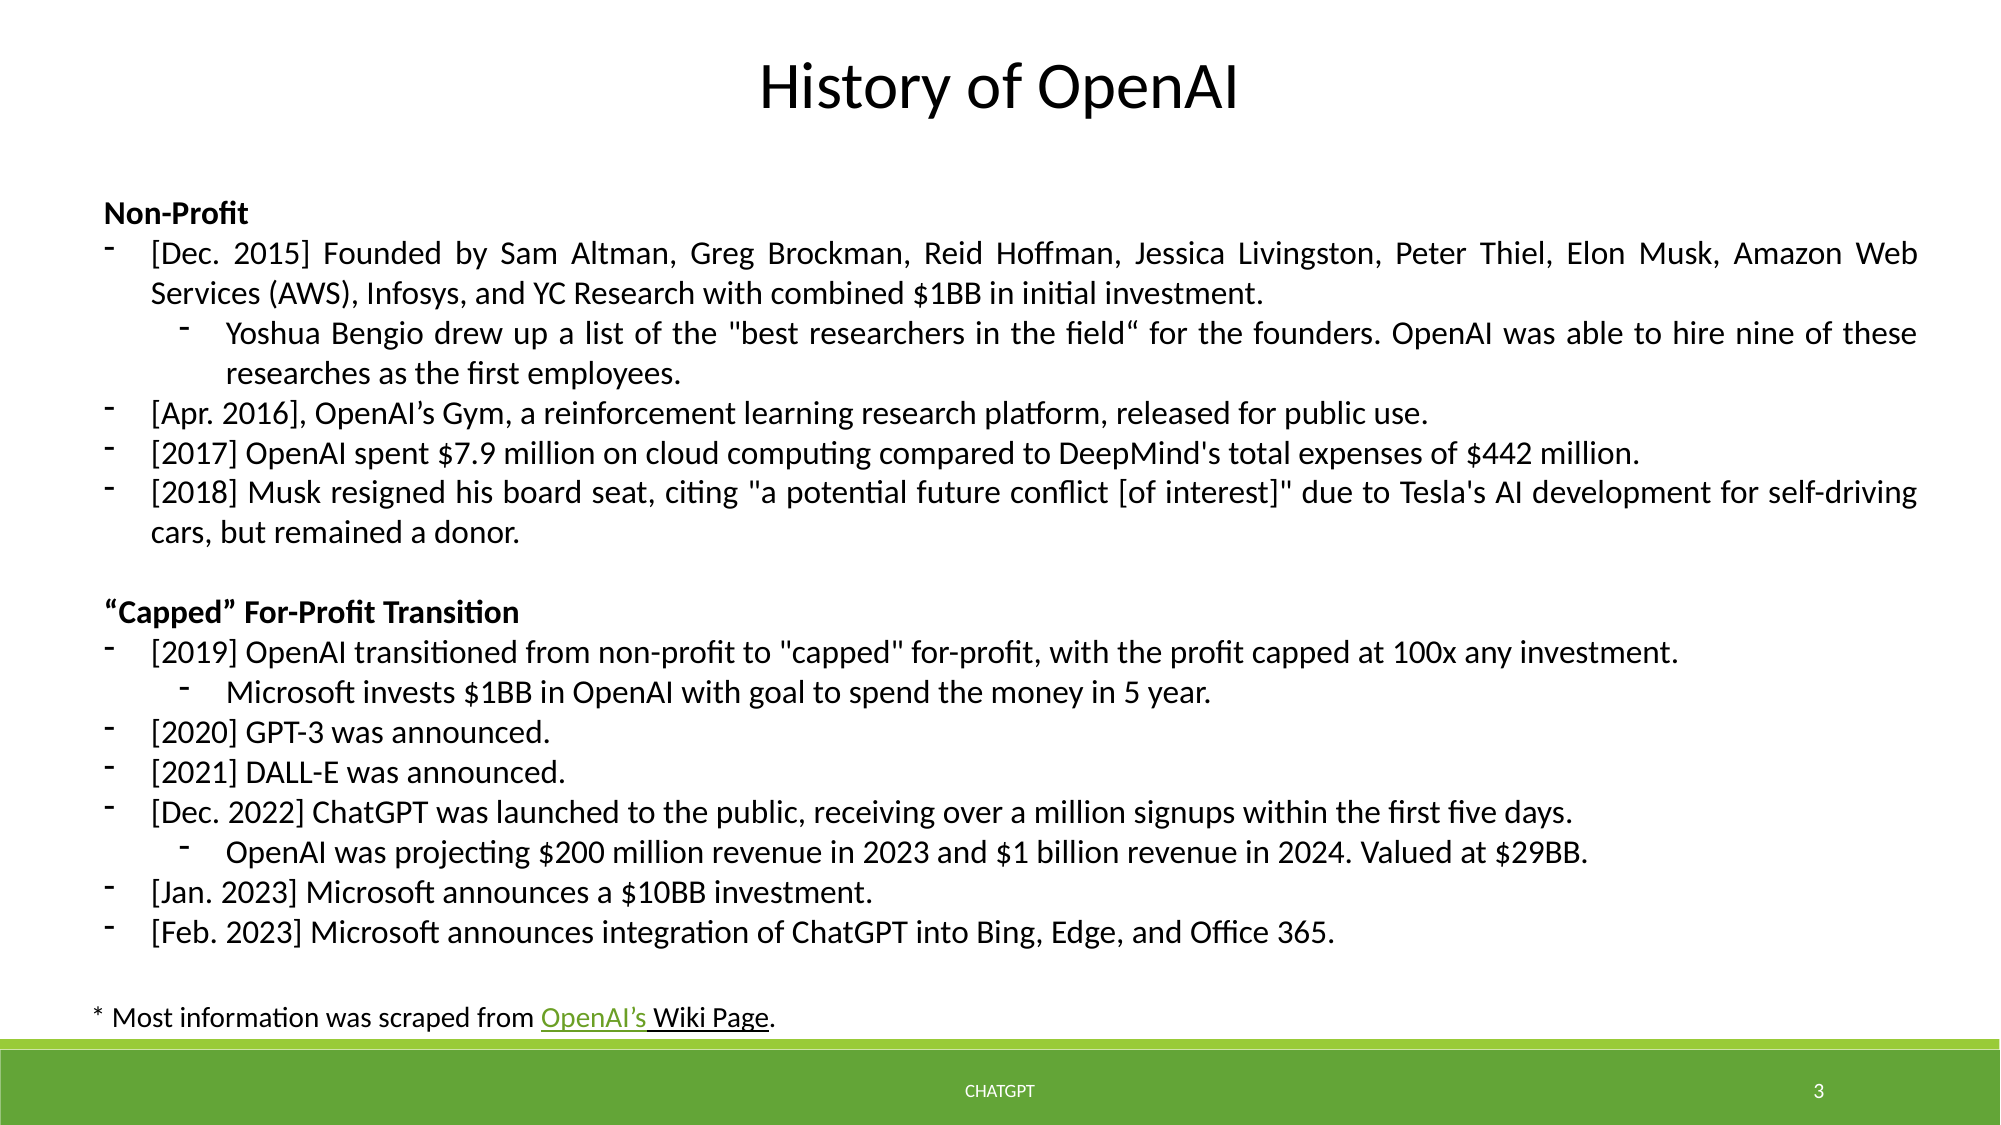

History of OpenAI
Non-Profit
[Dec. 2015] Founded by Sam Altman, Greg Brockman, Reid Hoffman, Jessica Livingston, Peter Thiel, Elon Musk, Amazon Web Services (AWS), Infosys, and YC Research with combined $1BB in initial investment.
Yoshua Bengio drew up a list of the "best researchers in the field“ for the founders. OpenAI was able to hire nine of these researches as the first employees.
[Apr. 2016], OpenAI’s Gym, a reinforcement learning research platform, released for public use.
[2017] OpenAI spent $7.9 million on cloud computing compared to DeepMind's total expenses of $442 million.
[2018] Musk resigned his board seat, citing "a potential future conflict [of interest]" due to Tesla's AI development for self-driving cars, but remained a donor.

“Capped” For-Profit Transition
[2019] OpenAI transitioned from non-profit to "capped" for-profit, with the profit capped at 100x any investment.
Microsoft invests $1BB in OpenAI with goal to spend the money in 5 year.
[2020] GPT-3 was announced.
[2021] DALL-E was announced.
[Dec. 2022] ChatGPT was launched to the public, receiving over a million signups within the first five days.
OpenAI was projecting $200 million revenue in 2023 and $1 billion revenue in 2024. Valued at $29BB.
[Jan. 2023] Microsoft announces a $10BB investment.
[Feb. 2023] Microsoft announces integration of ChatGPT into Bing, Edge, and Office 365.

* Most information was scraped from OpenAI’s Wiki Page.
ChatGPT
3